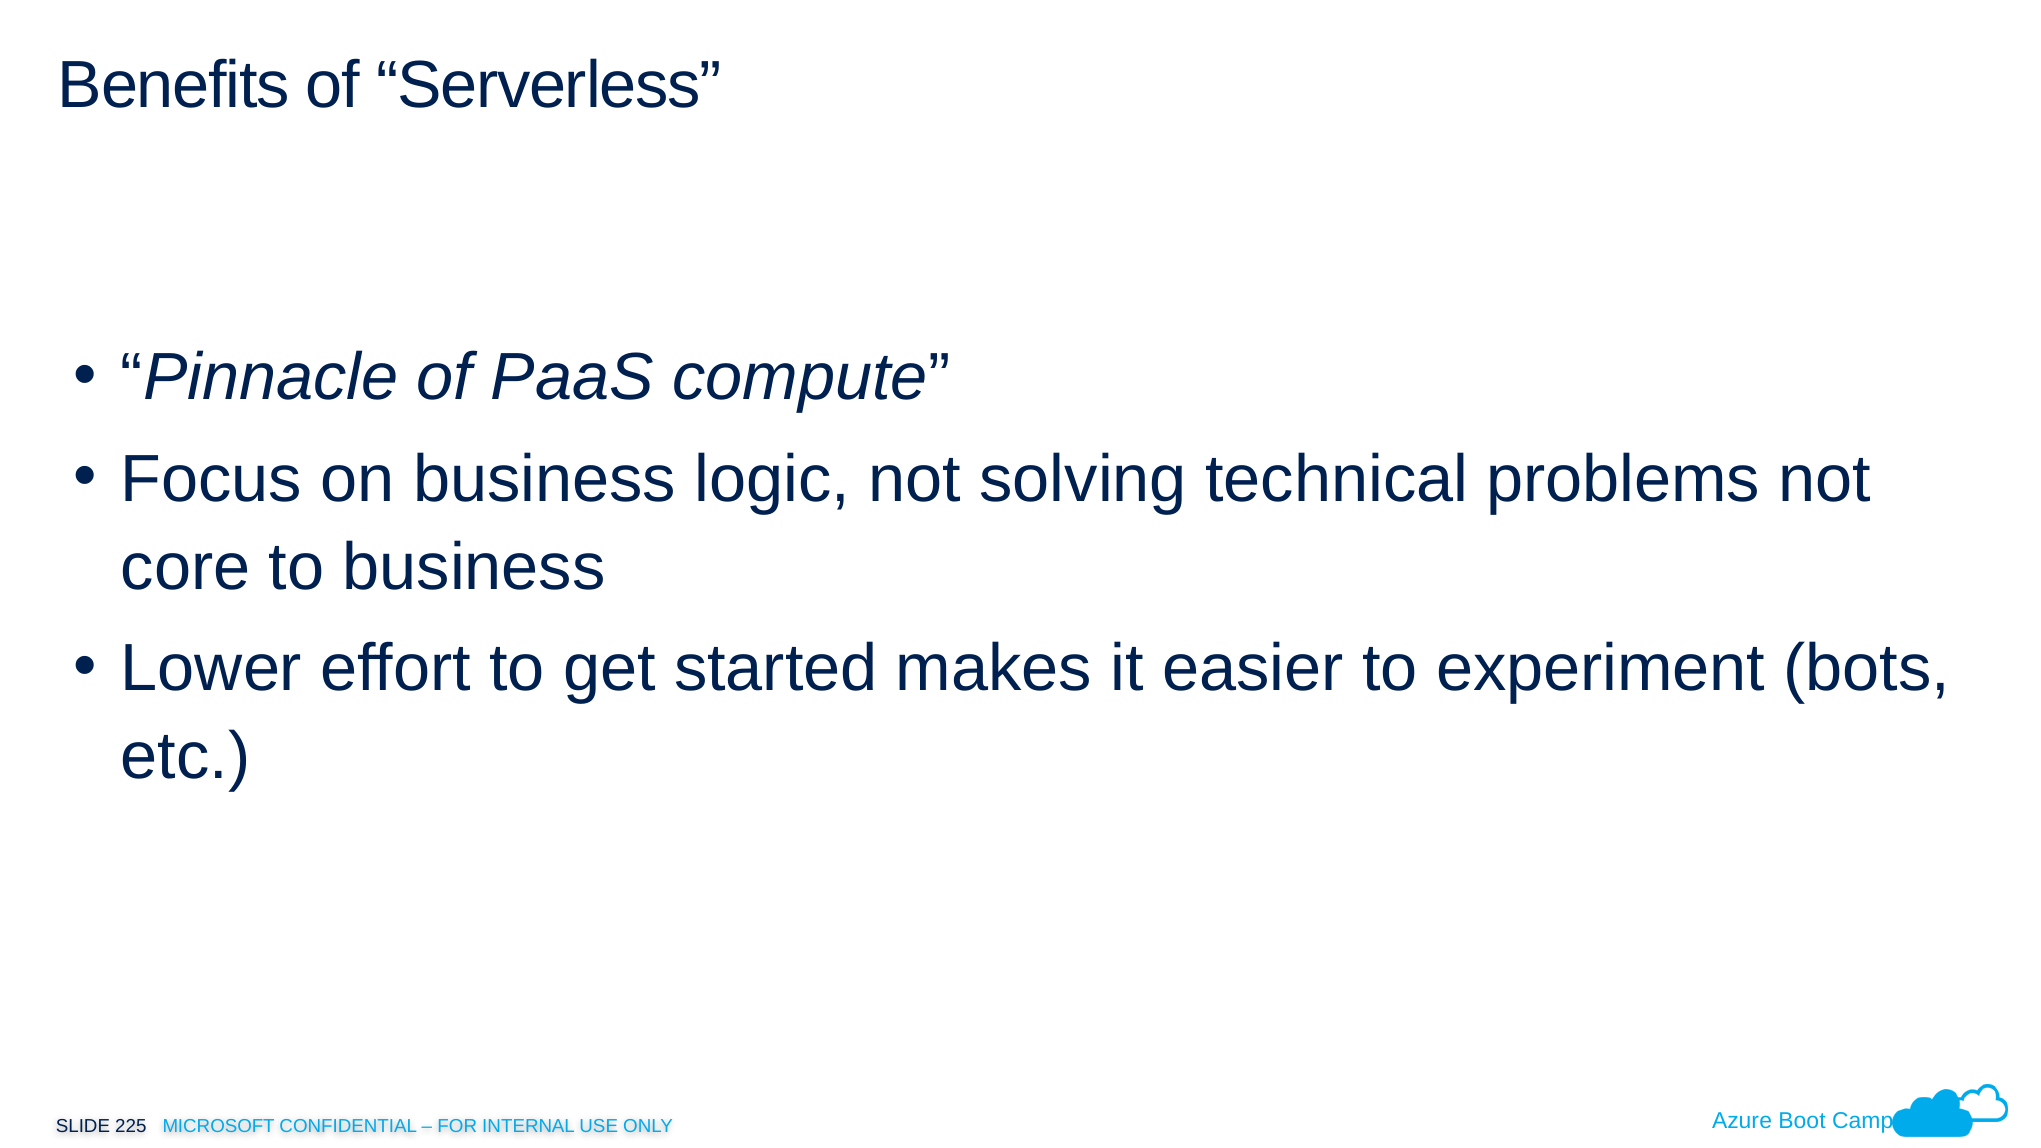

# Benefits of “Serverless”

“Pinnacle of PaaS compute”
Focus on business logic, not solving technical problems not core to business
Lower effort to get started makes it easier to experiment (bots, etc.)